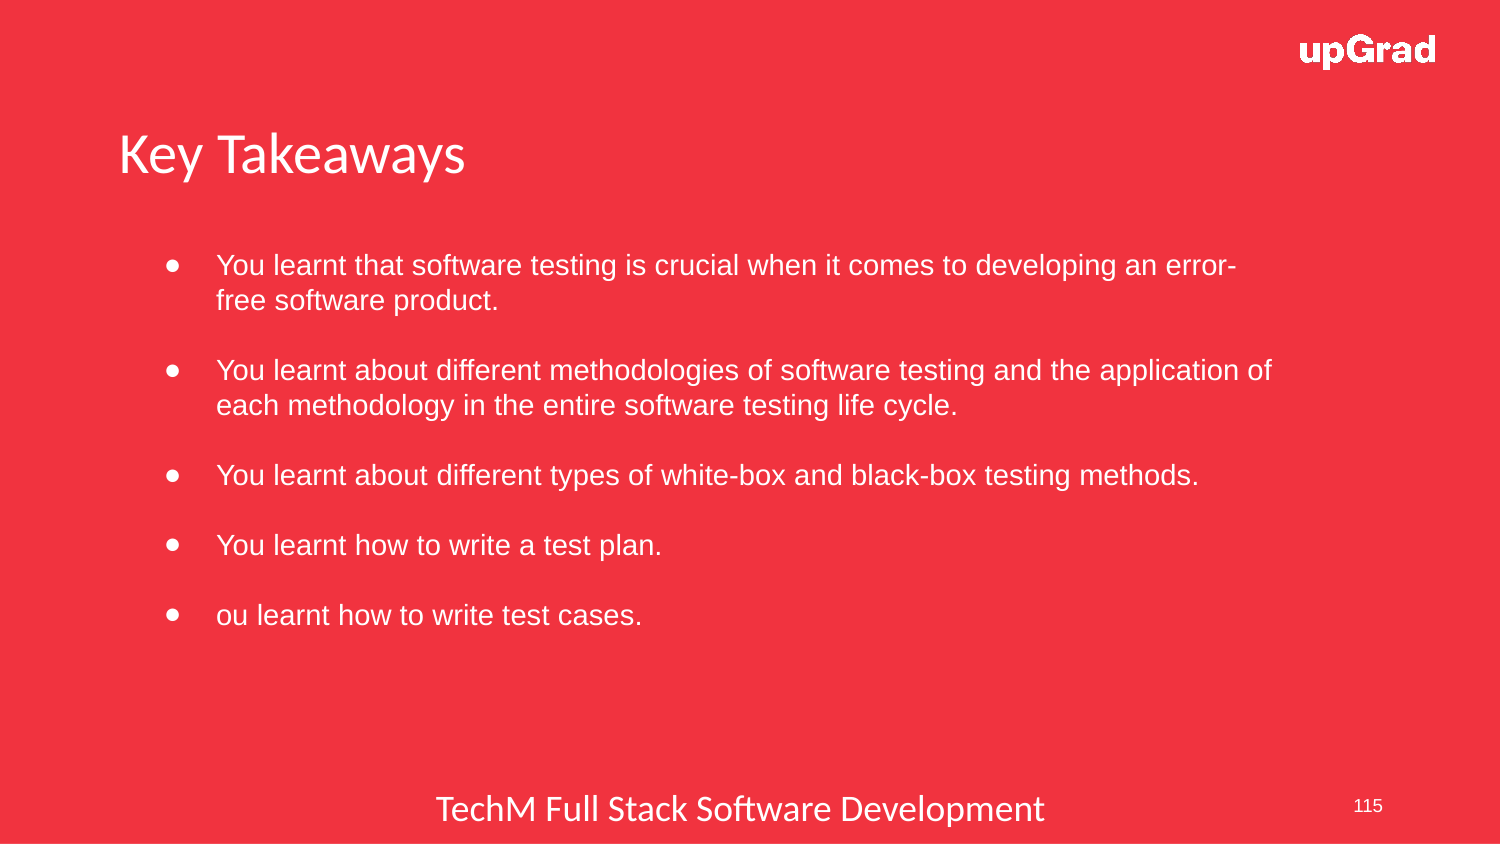

Key Takeaways
You learnt that software testing is crucial when it comes to developing an error-free software product.

You learnt about different methodologies of software testing and the application of each methodology in the entire software testing life cycle.

You learnt about different types of white-box and black-box testing methods.

You learnt how to write a test plan.

ou learnt how to write test cases.

115
TechM Full Stack Software Development